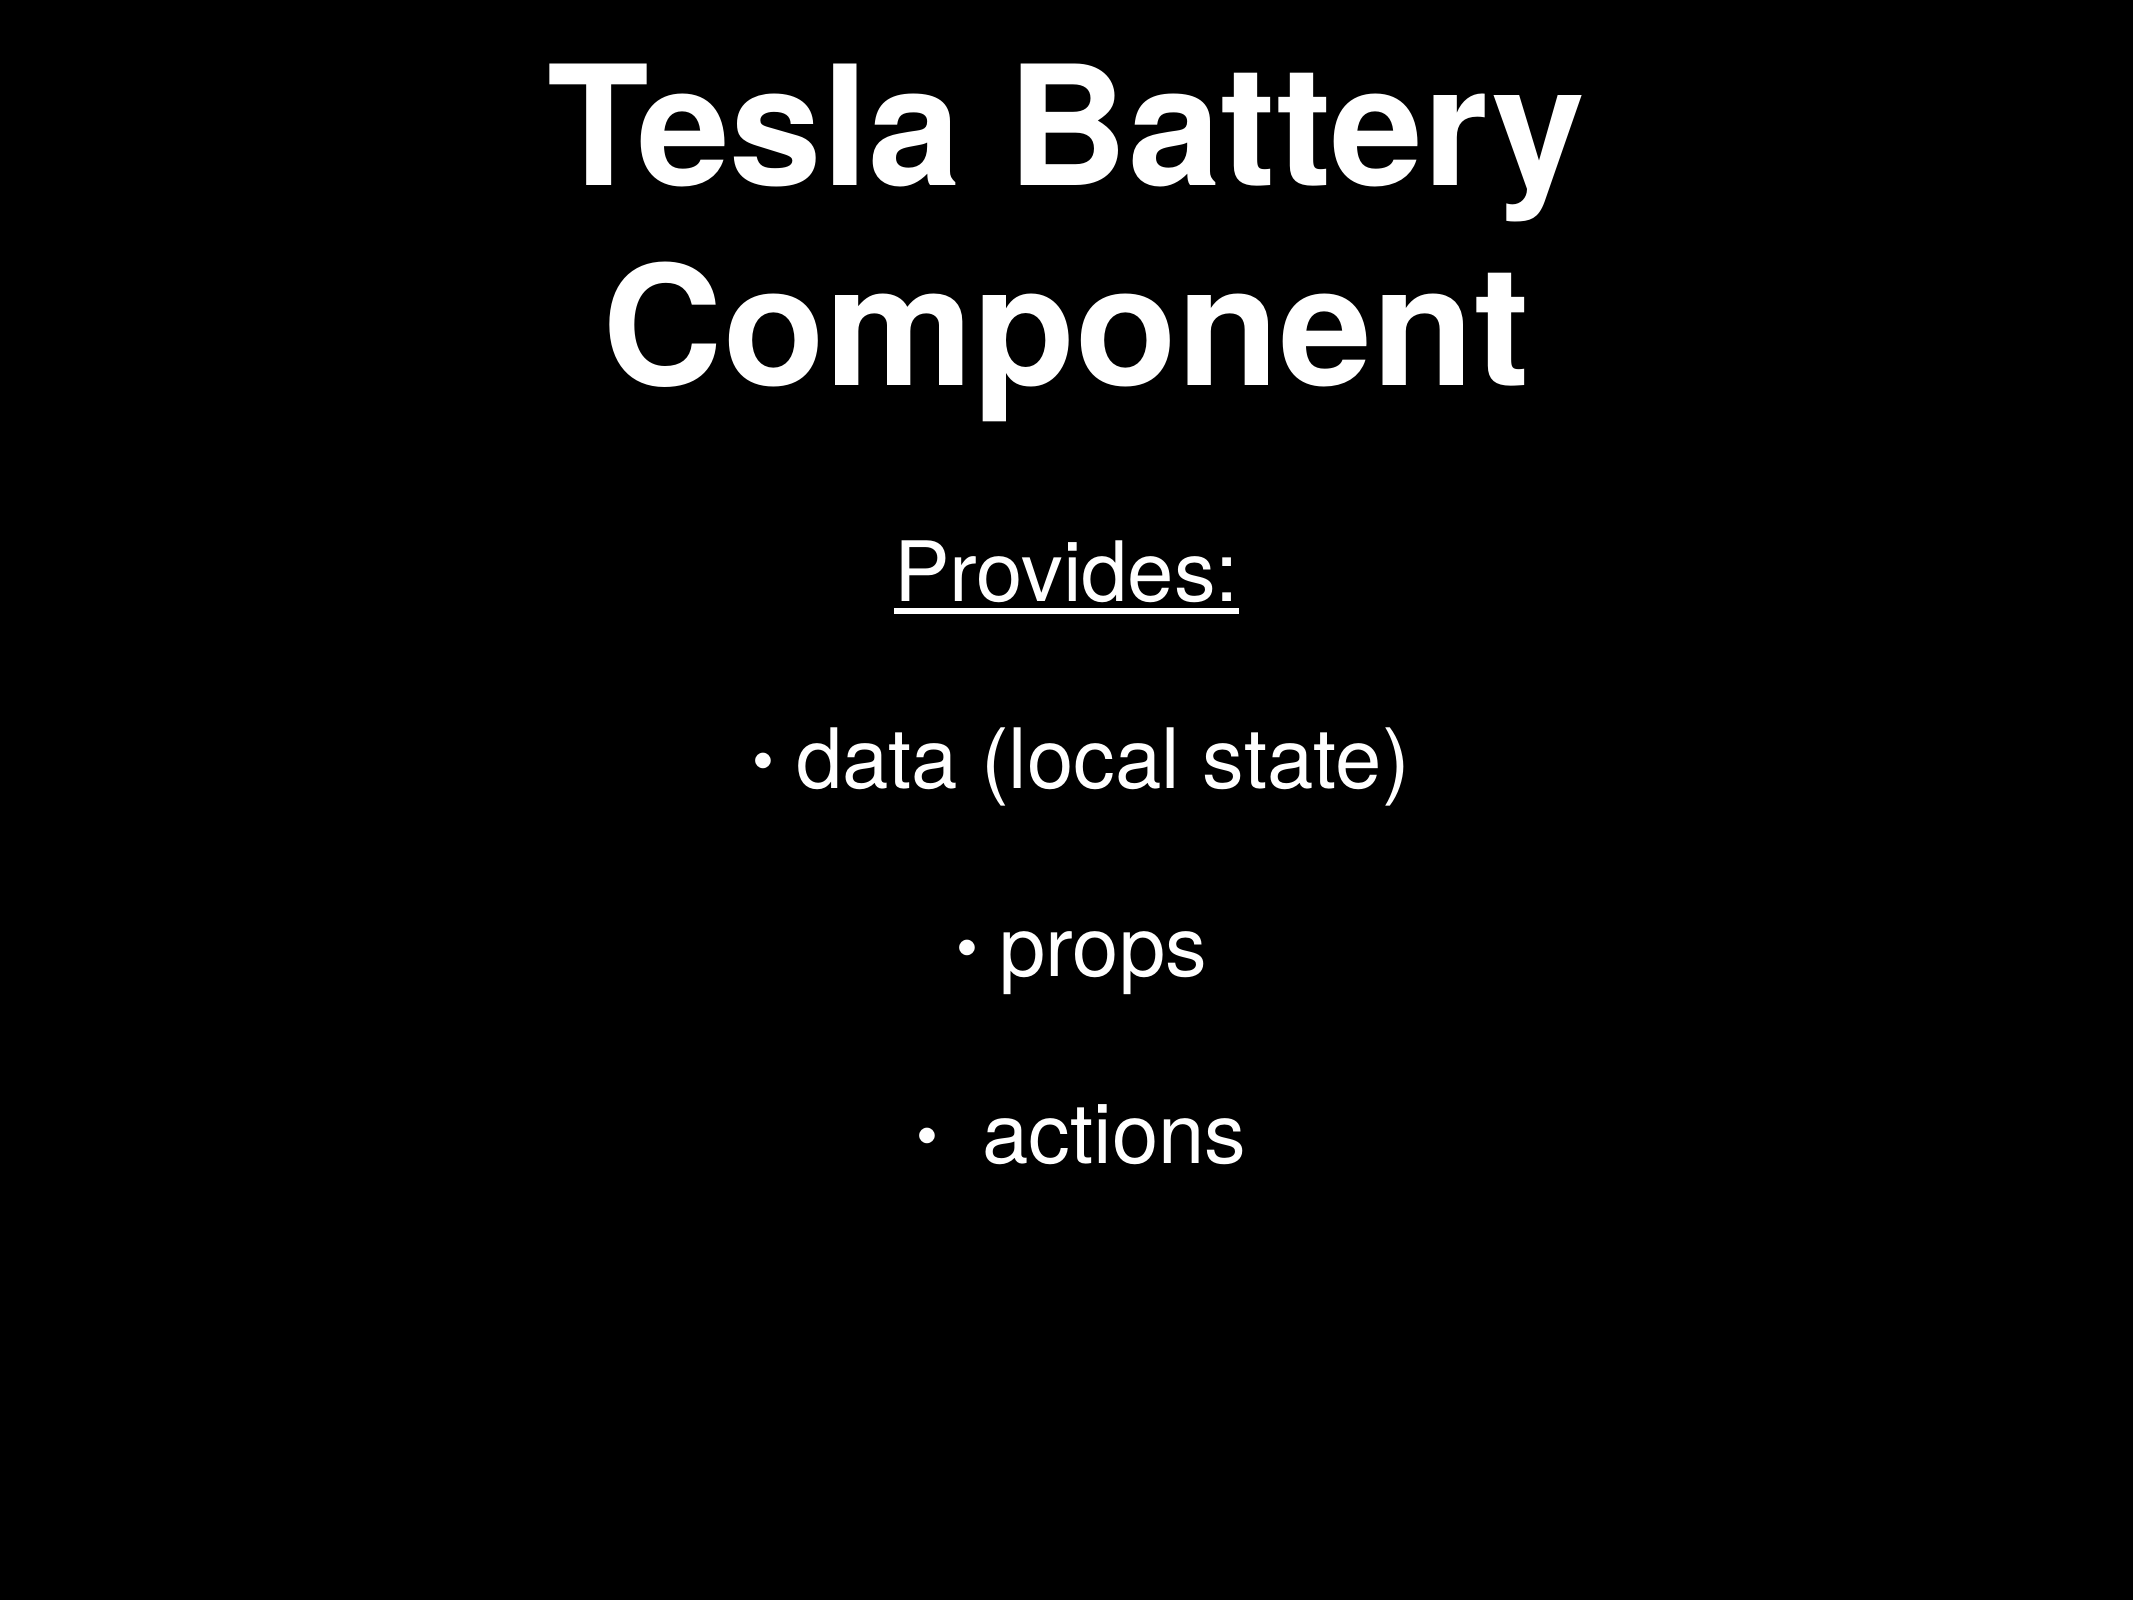

# Tesla Battery Component
Provides:
data (local state)
props
 actions